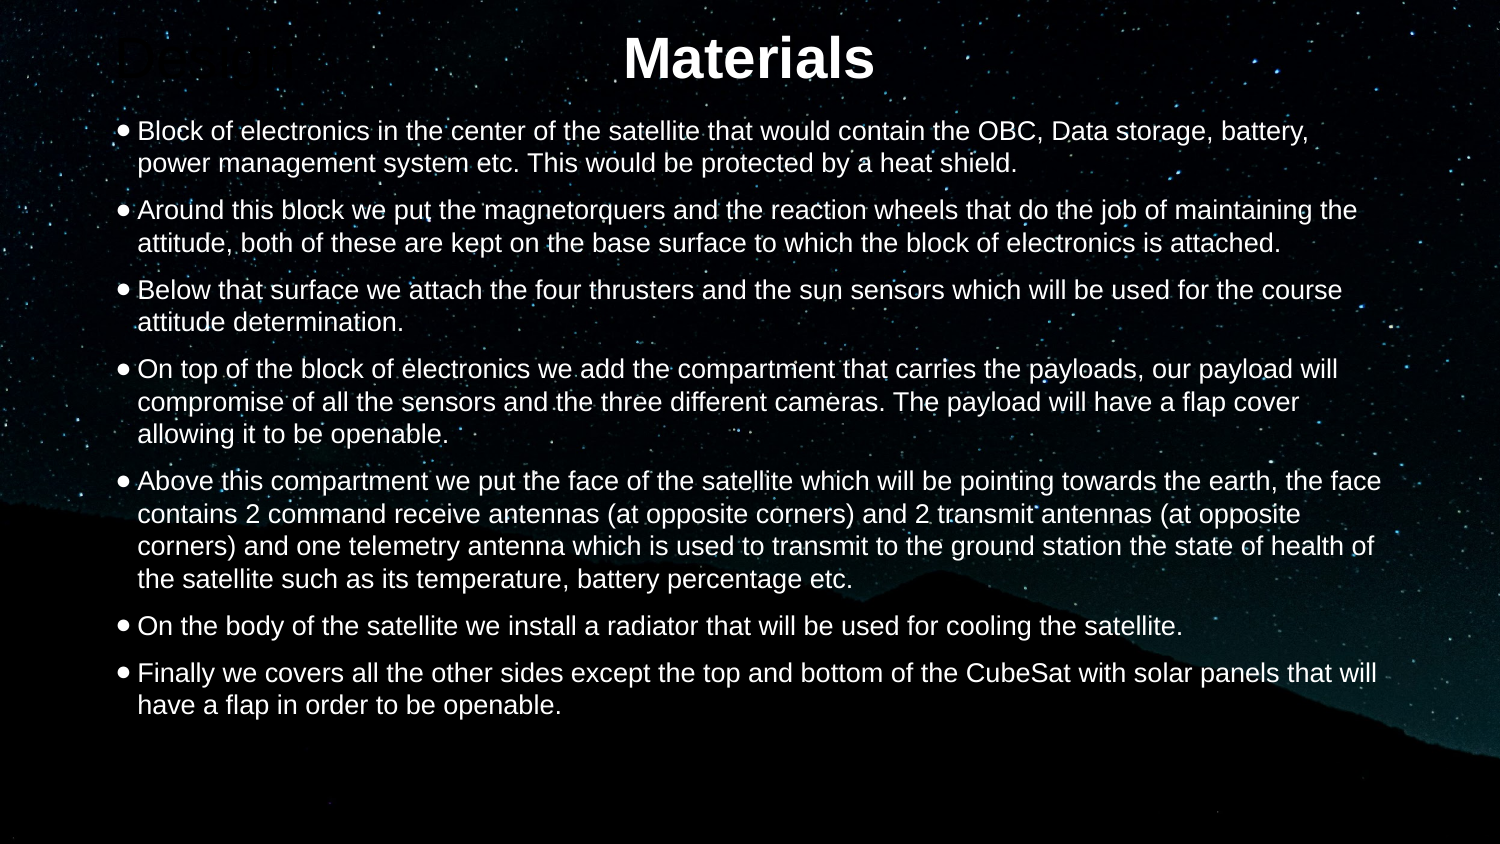

Materials
# Design
Block of electronics in the center of the satellite that would contain the OBC, Data storage, battery, power management system etc. This would be protected by a heat shield.
Around this block we put the magnetorquers and the reaction wheels that do the job of maintaining the attitude, both of these are kept on the base surface to which the block of electronics is attached.
Below that surface we attach the four thrusters and the sun sensors which will be used for the course attitude determination.
On top of the block of electronics we add the compartment that carries the payloads, our payload will compromise of all the sensors and the three different cameras. The payload will have a flap cover allowing it to be openable.
Above this compartment we put the face of the satellite which will be pointing towards the earth, the face contains 2 command receive antennas (at opposite corners) and 2 transmit antennas (at opposite corners) and one telemetry antenna which is used to transmit to the ground station the state of health of the satellite such as its temperature, battery percentage etc.
On the body of the satellite we install a radiator that will be used for cooling the satellite.
Finally we covers all the other sides except the top and bottom of the CubeSat with solar panels that will have a flap in order to be openable.